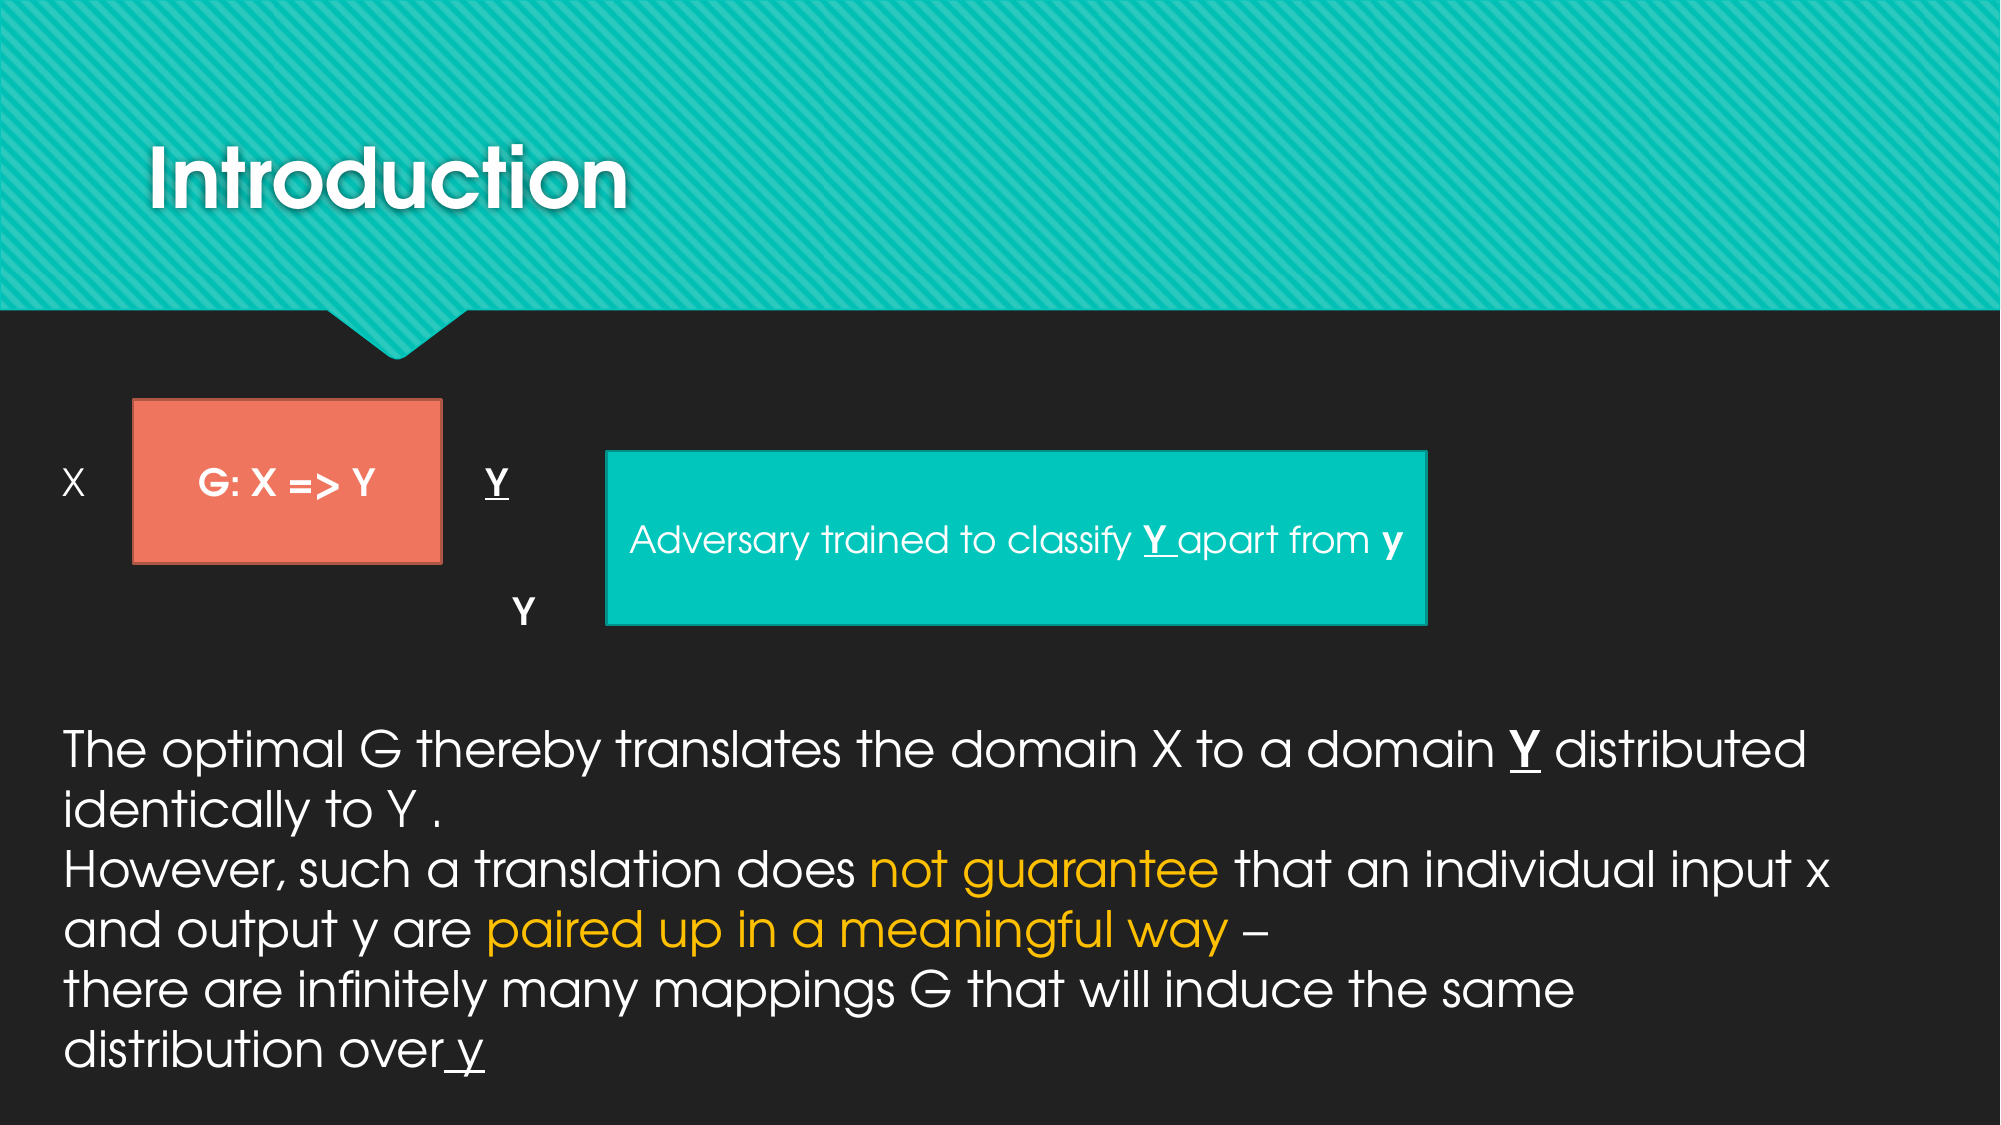

# Introduction
G: X => Y
X
Y
Adversary trained to classify Y apart from y
Y
The optimal G thereby translates the domain X to a domain Y distributed
identically to Y .
However, such a translation does not guarantee that an individual input x
and output y are paired up in a meaningful way –
there are infinitely many mappings G that will induce the same
distribution over y